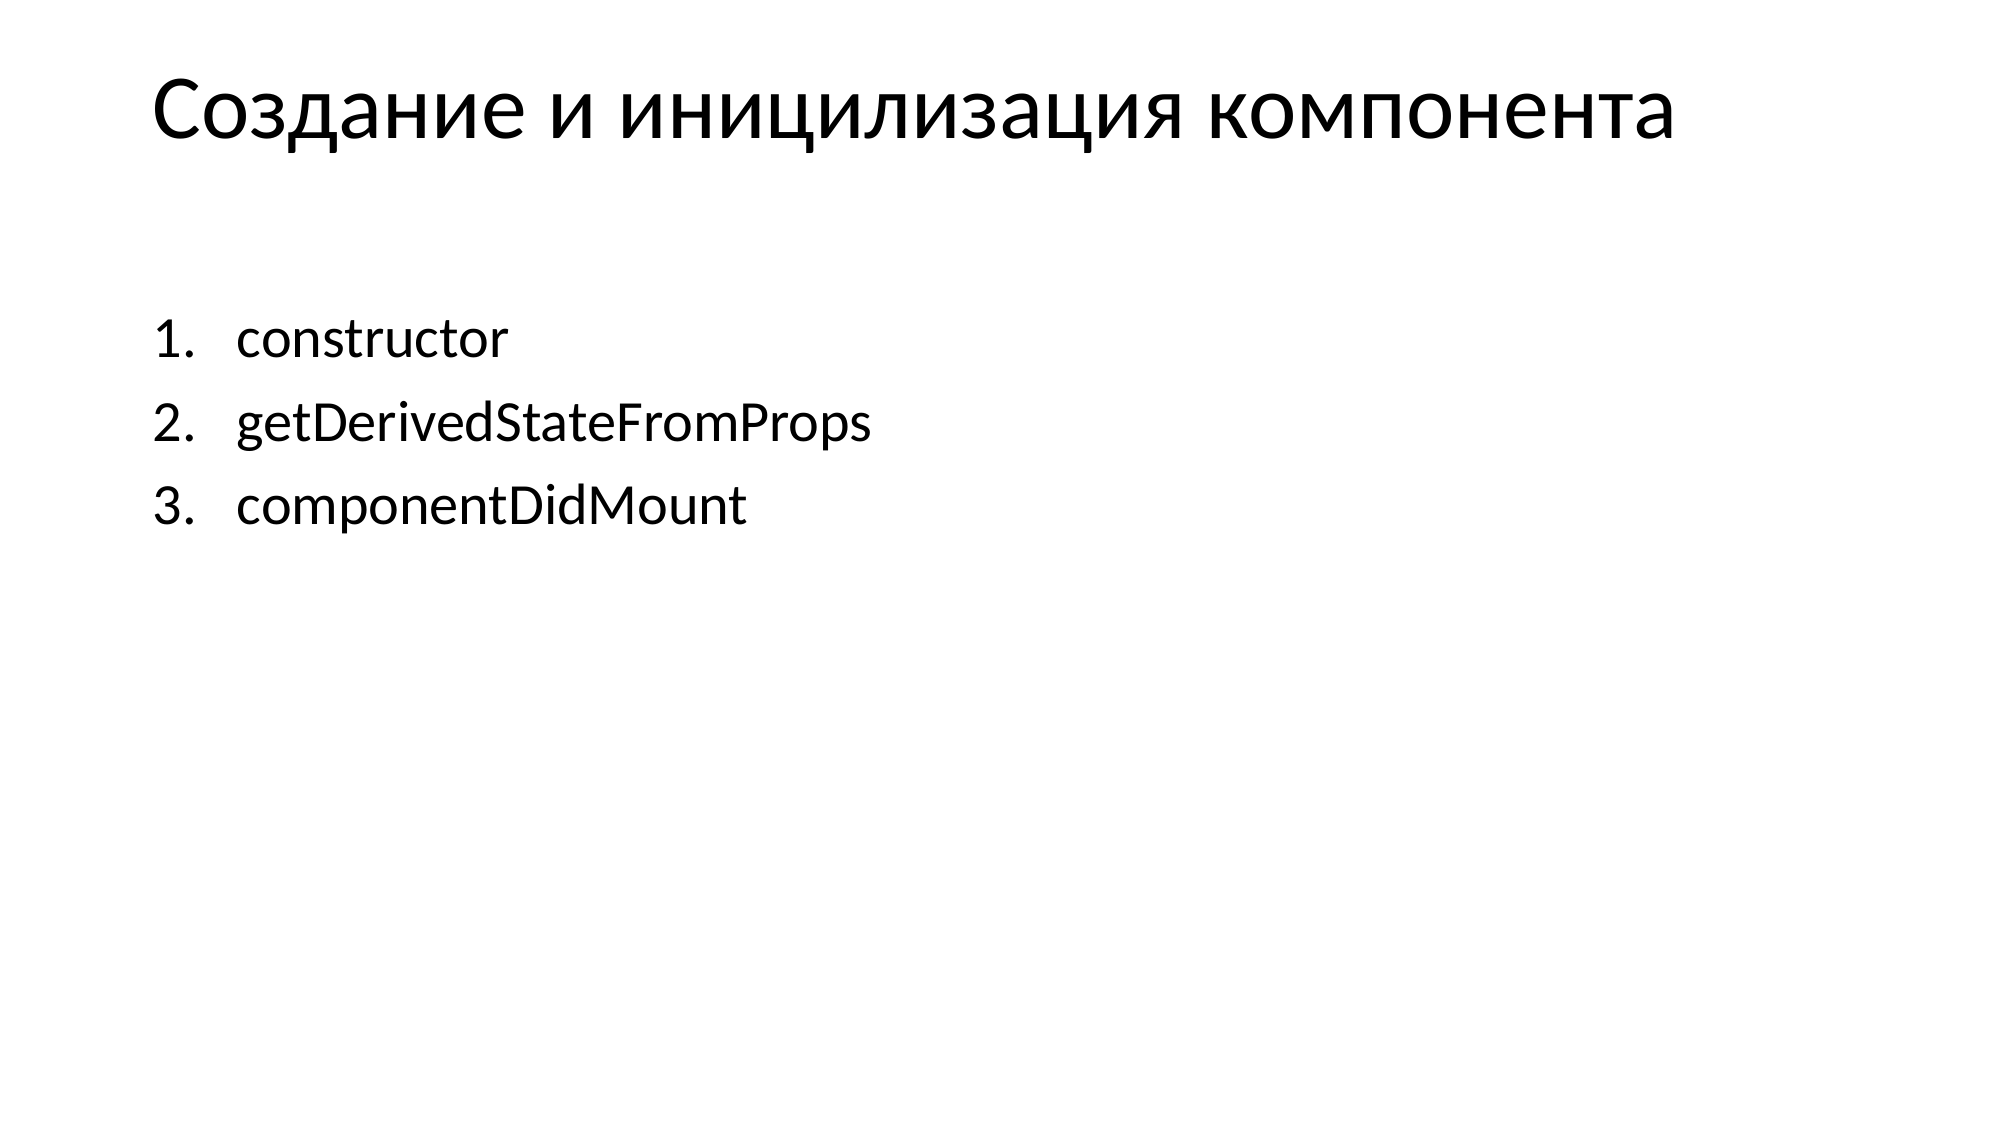

# Создание и иницилизация компонента
constructor
getDerivedStateFromProps
componentDidMount